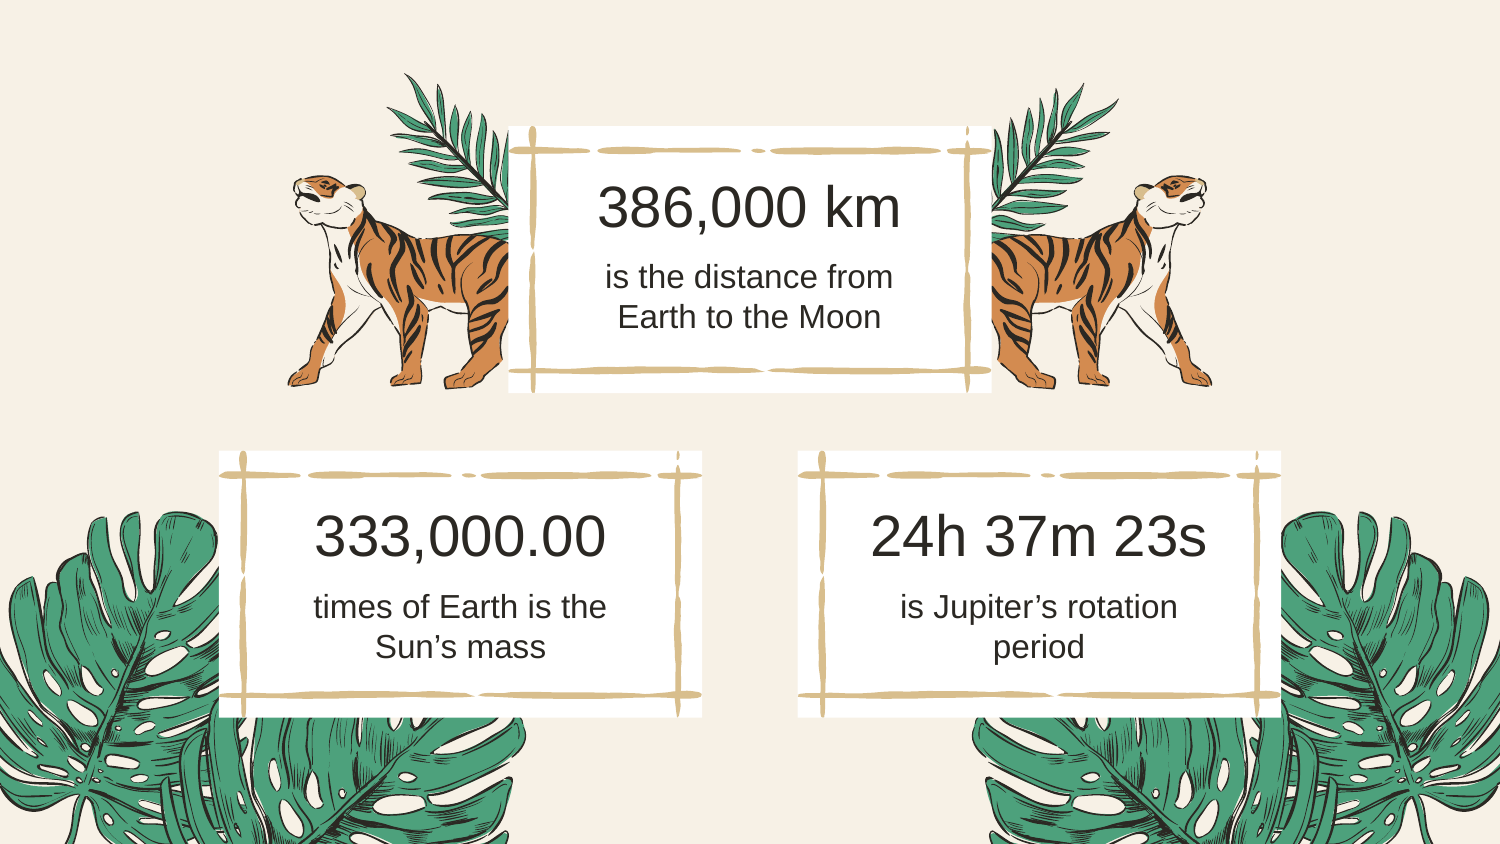

386,000 km

is the distance from Earth to the Moon

333,000.00
# 24h 37m 23s
times of Earth is the Sun’s mass
is Jupiter’s rotation period